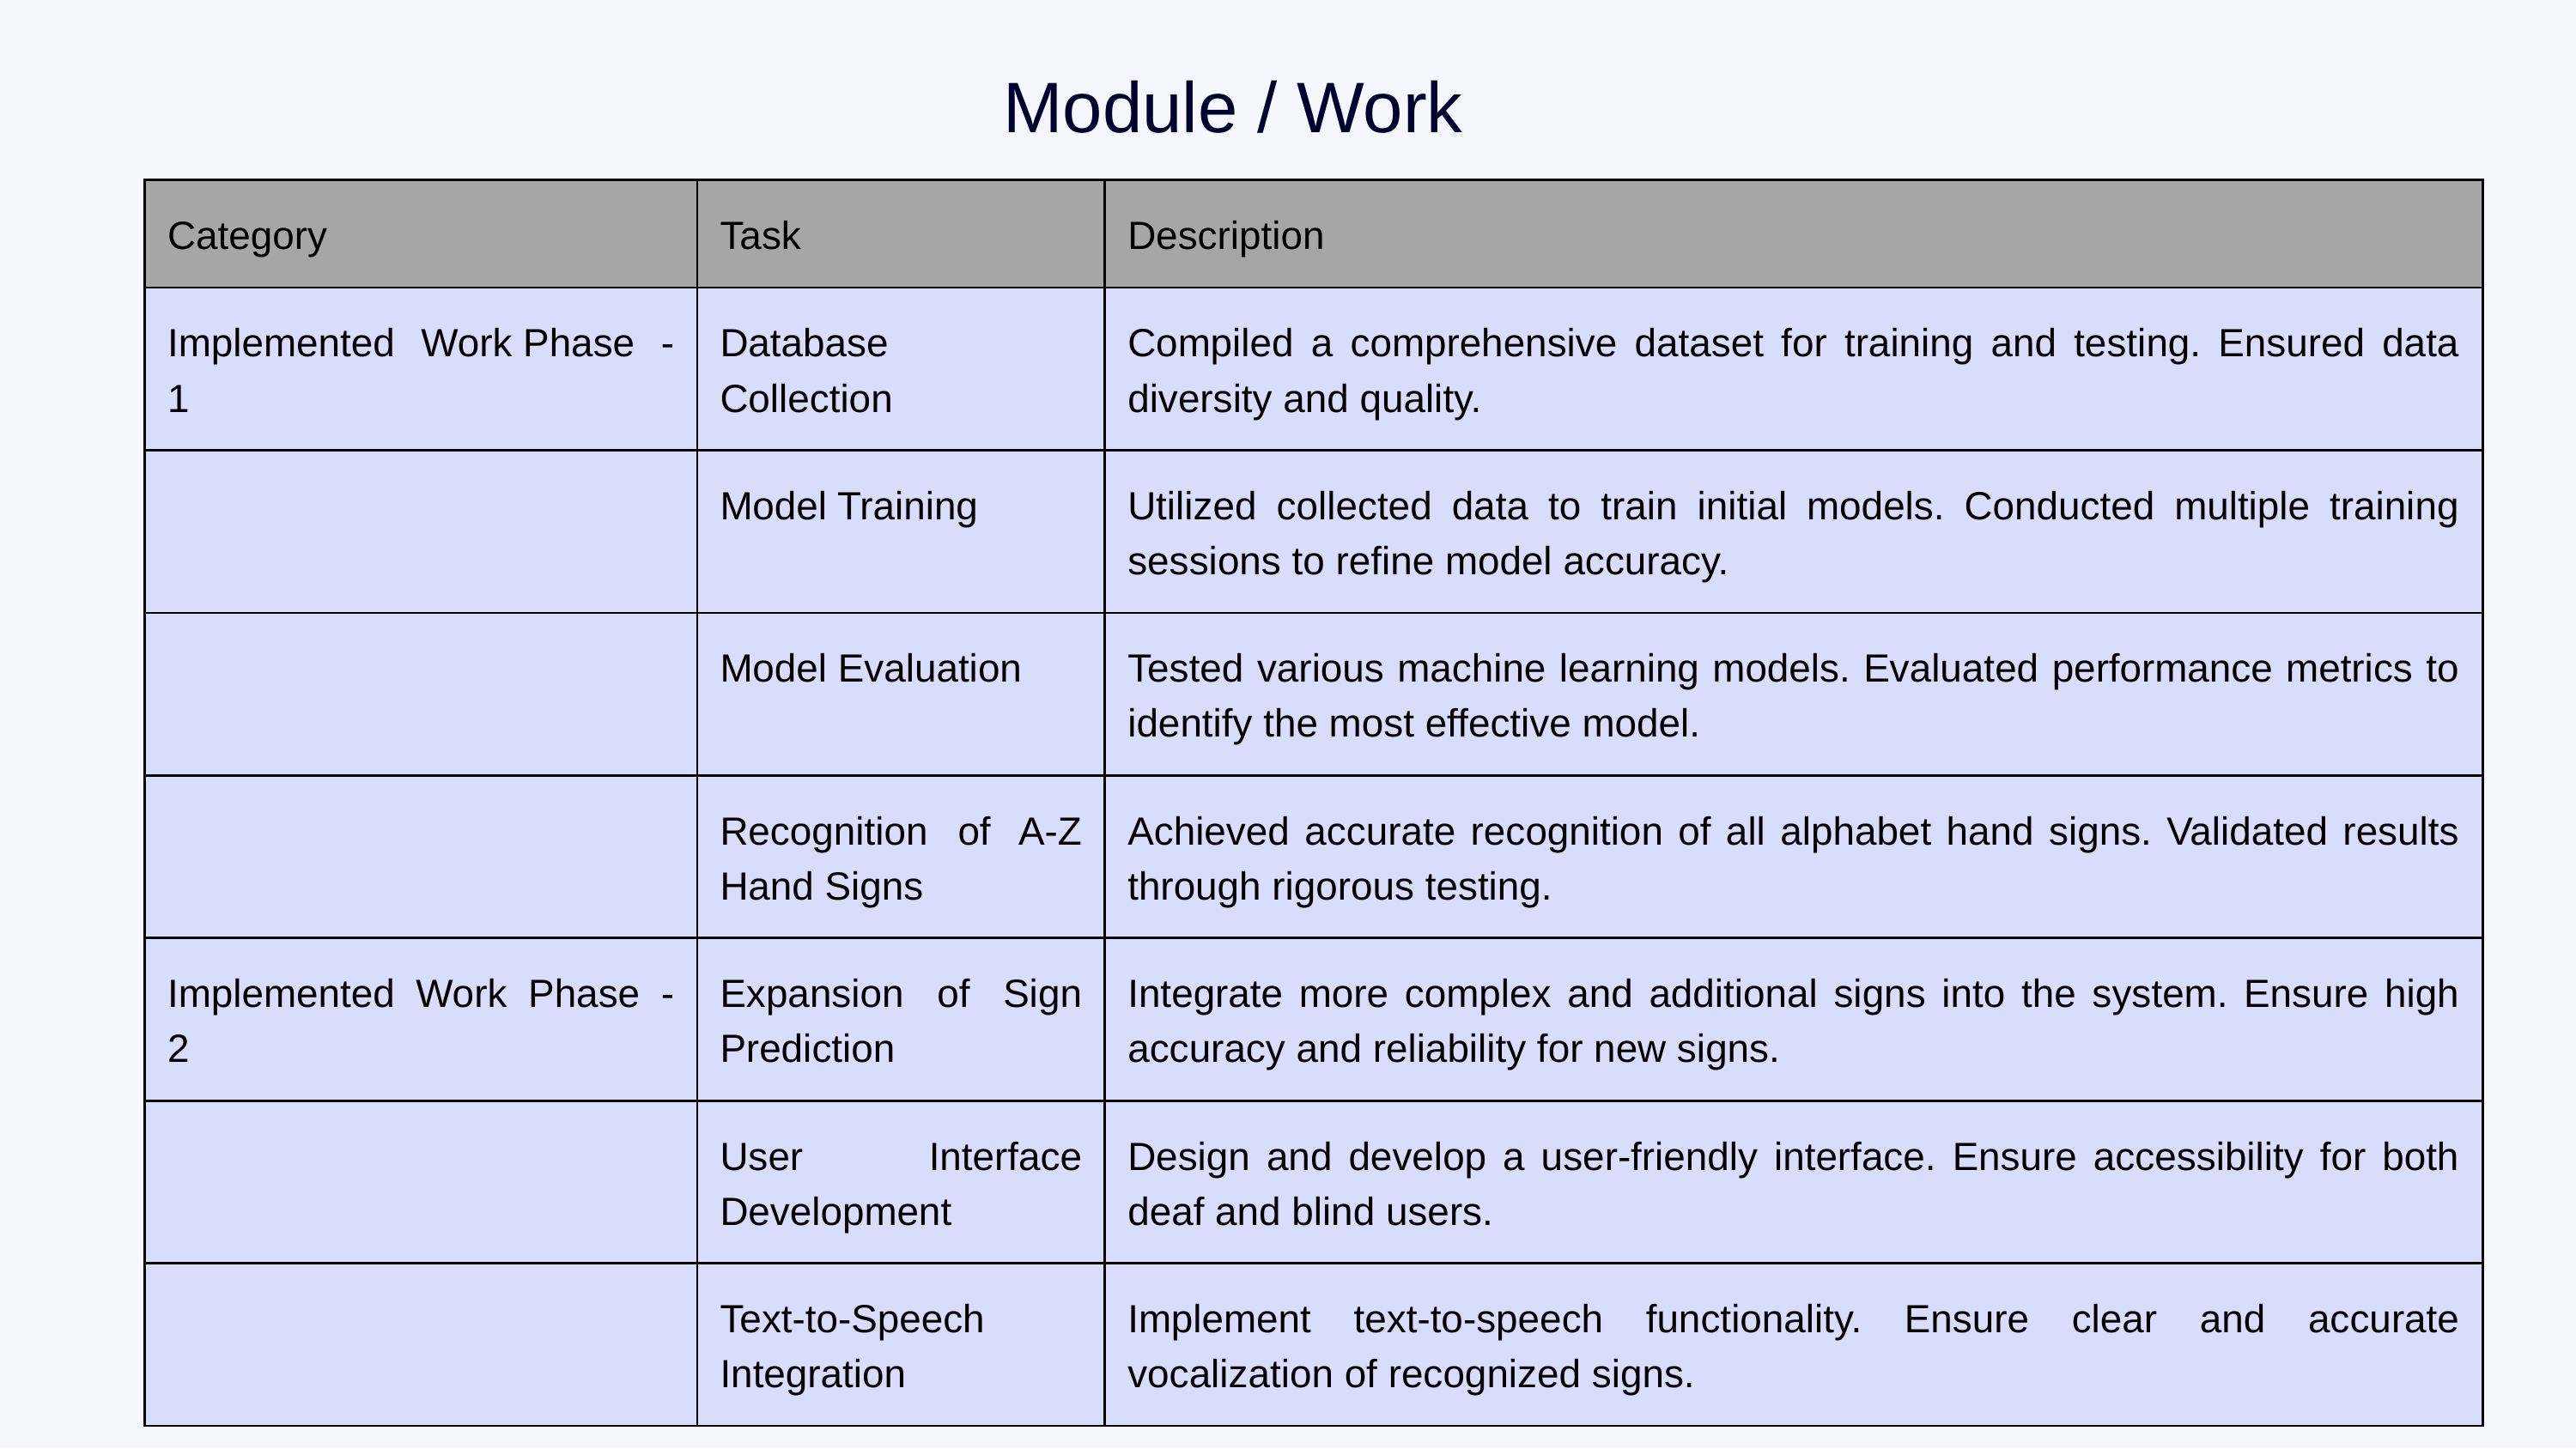

Module / Work
| Category | Task | Description |
| --- | --- | --- |
| Implemented Work Phase - 1 | Database Collection | Compiled a comprehensive dataset for training and testing. Ensured data diversity and quality. |
|  | Model Training | Utilized collected data to train initial models. Conducted multiple training sessions to refine model accuracy. |
|  | Model Evaluation | Tested various machine learning models. Evaluated performance metrics to identify the most effective model. |
|  | Recognition of A-Z Hand Signs | Achieved accurate recognition of all alphabet hand signs. Validated results through rigorous testing. |
| Implemented Work Phase - 2 | Expansion of Sign Prediction | Integrate more complex and additional signs into the system. Ensure high accuracy and reliability for new signs. |
|  | User Interface Development | Design and develop a user-friendly interface. Ensure accessibility for both deaf and blind users. |
|  | Text-to-Speech Integration | Implement text-to-speech functionality. Ensure clear and accurate vocalization of recognized signs. |